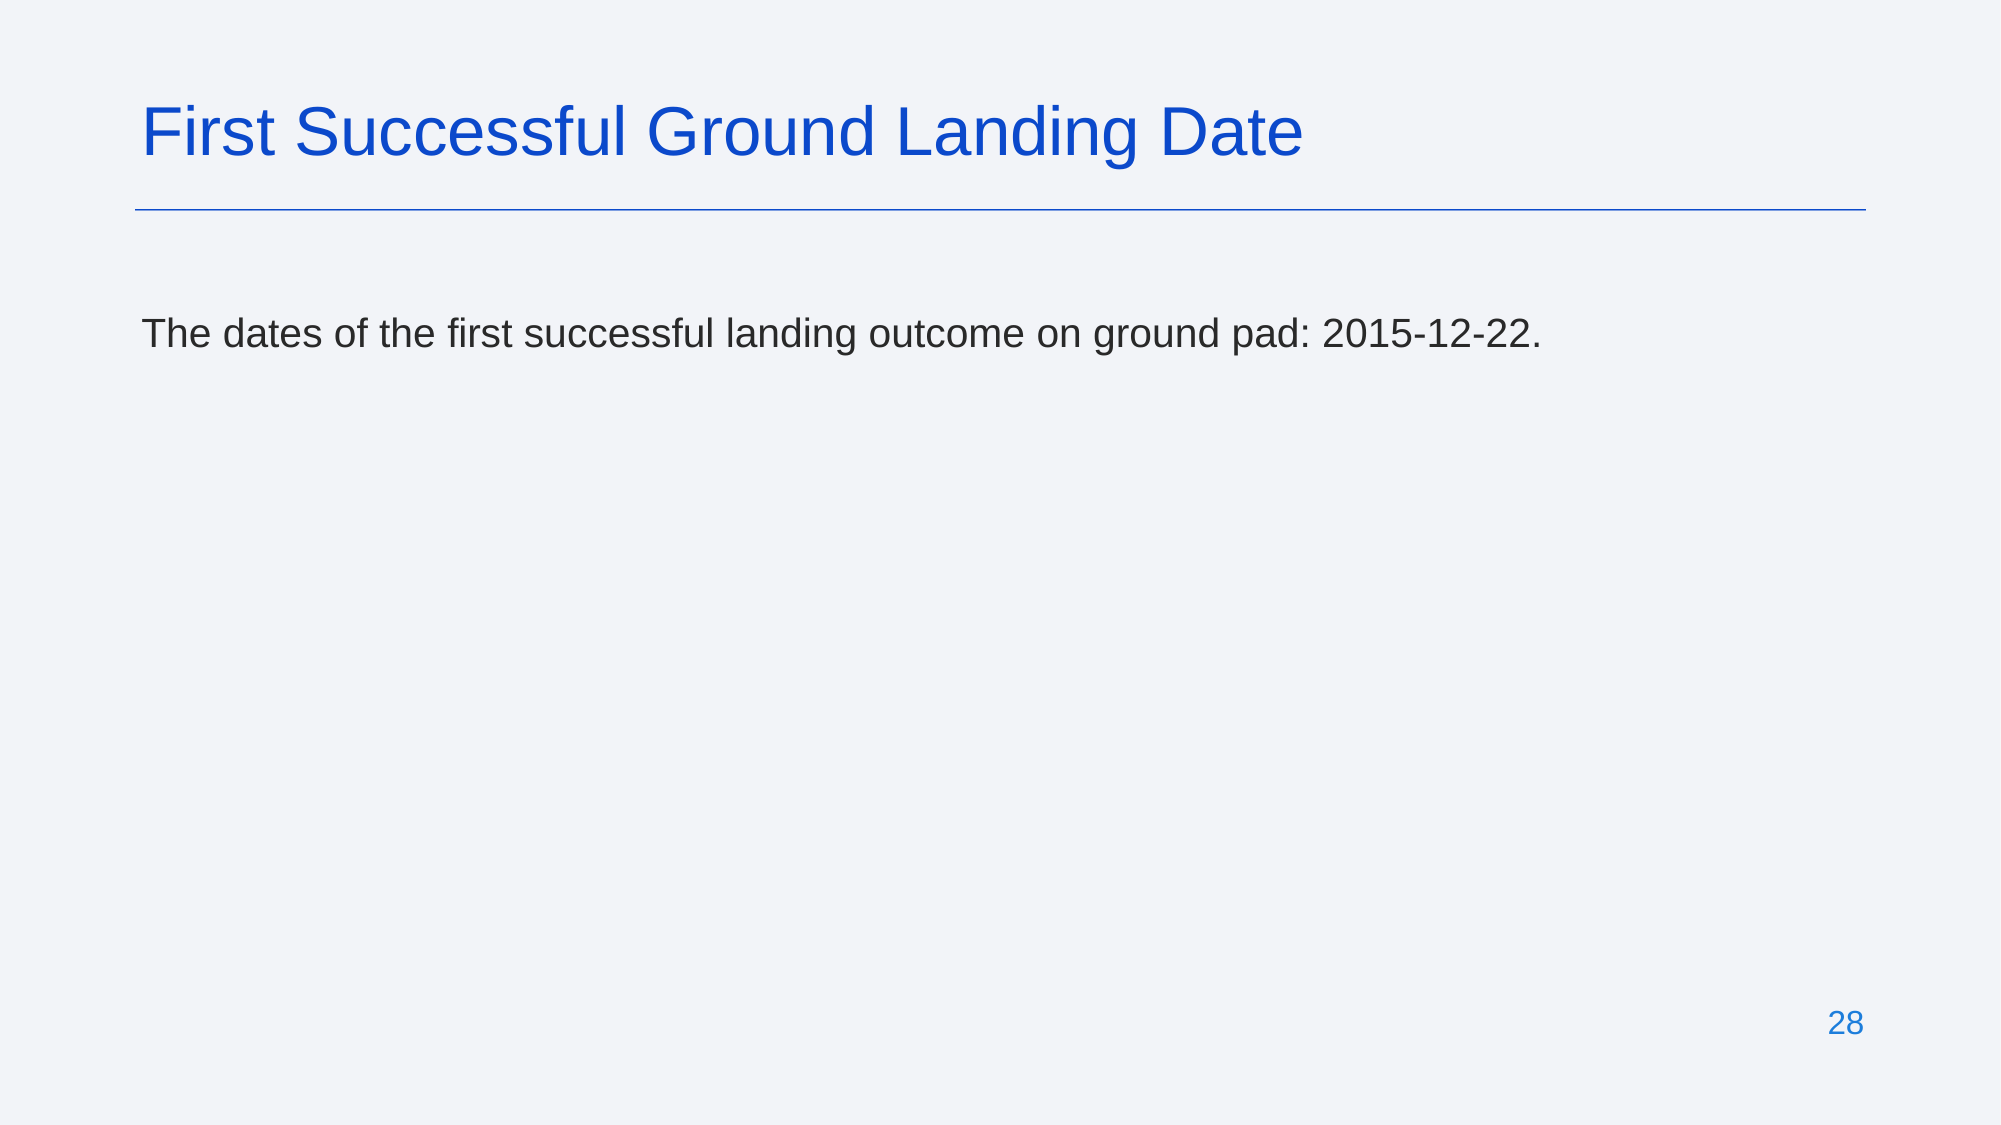

First Successful Ground Landing Date
The dates of the first successful landing outcome on ground pad: 2015-12-22.
28